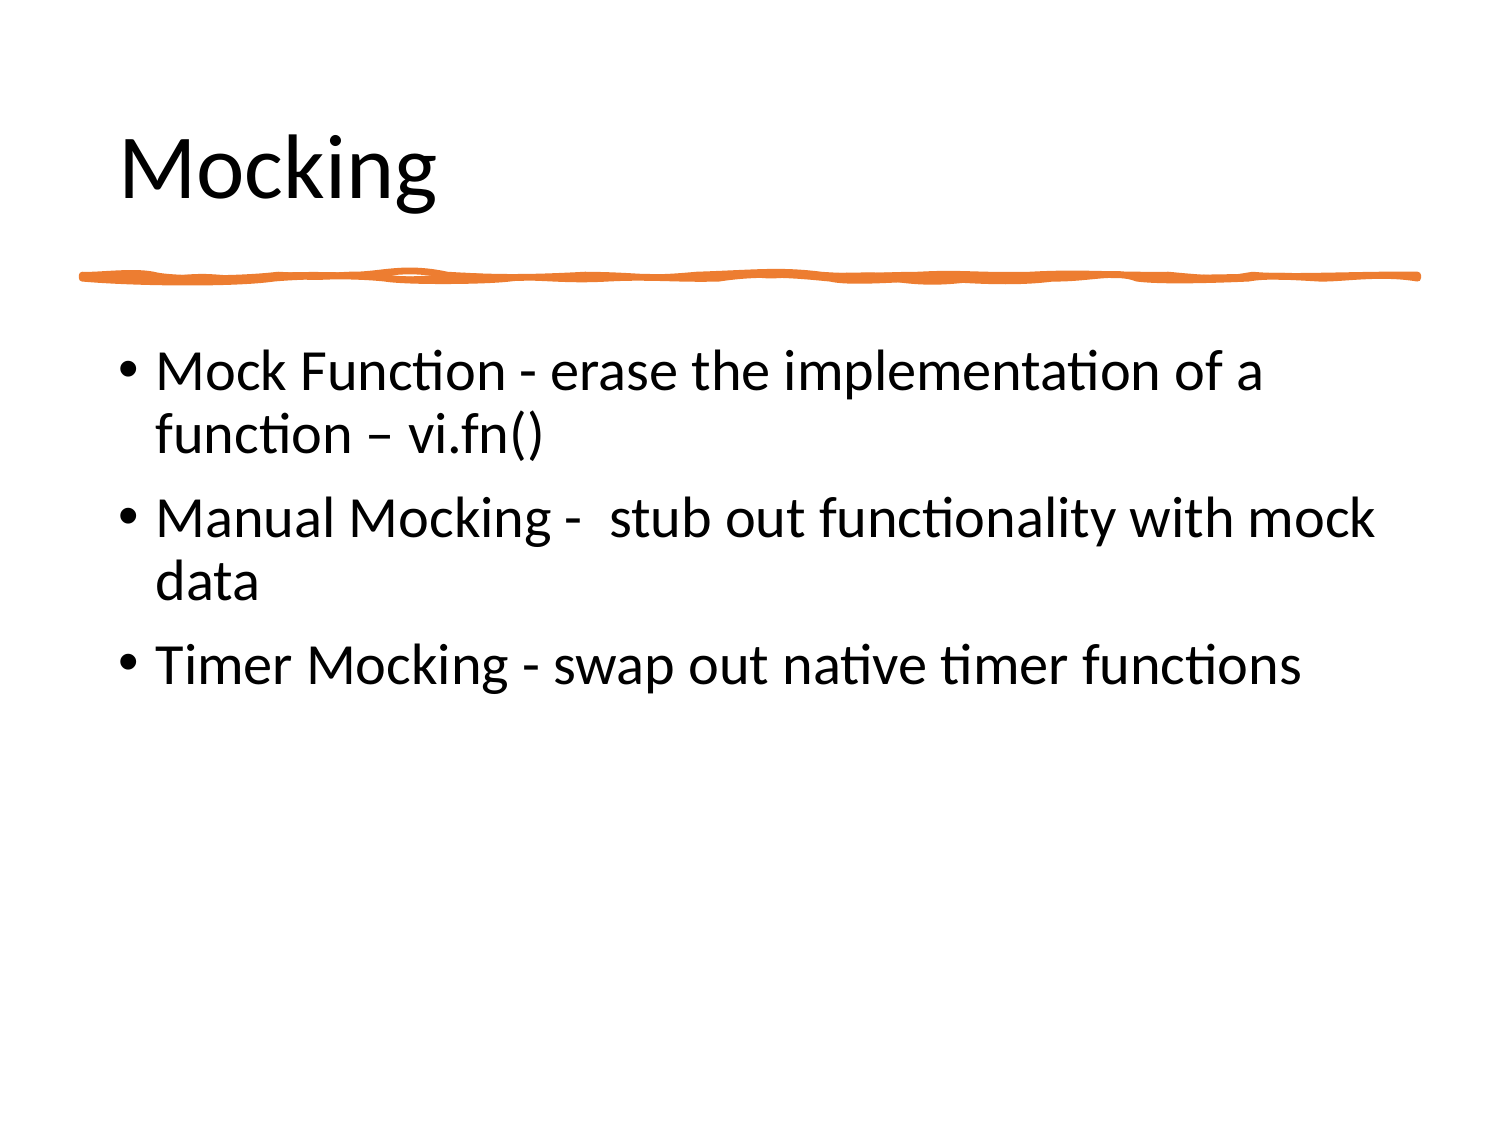

# Mocking
Mock Function - erase the implementation of a function – vi.fn()
Manual Mocking -  stub out functionality with mock data
Timer Mocking - swap out native timer functions